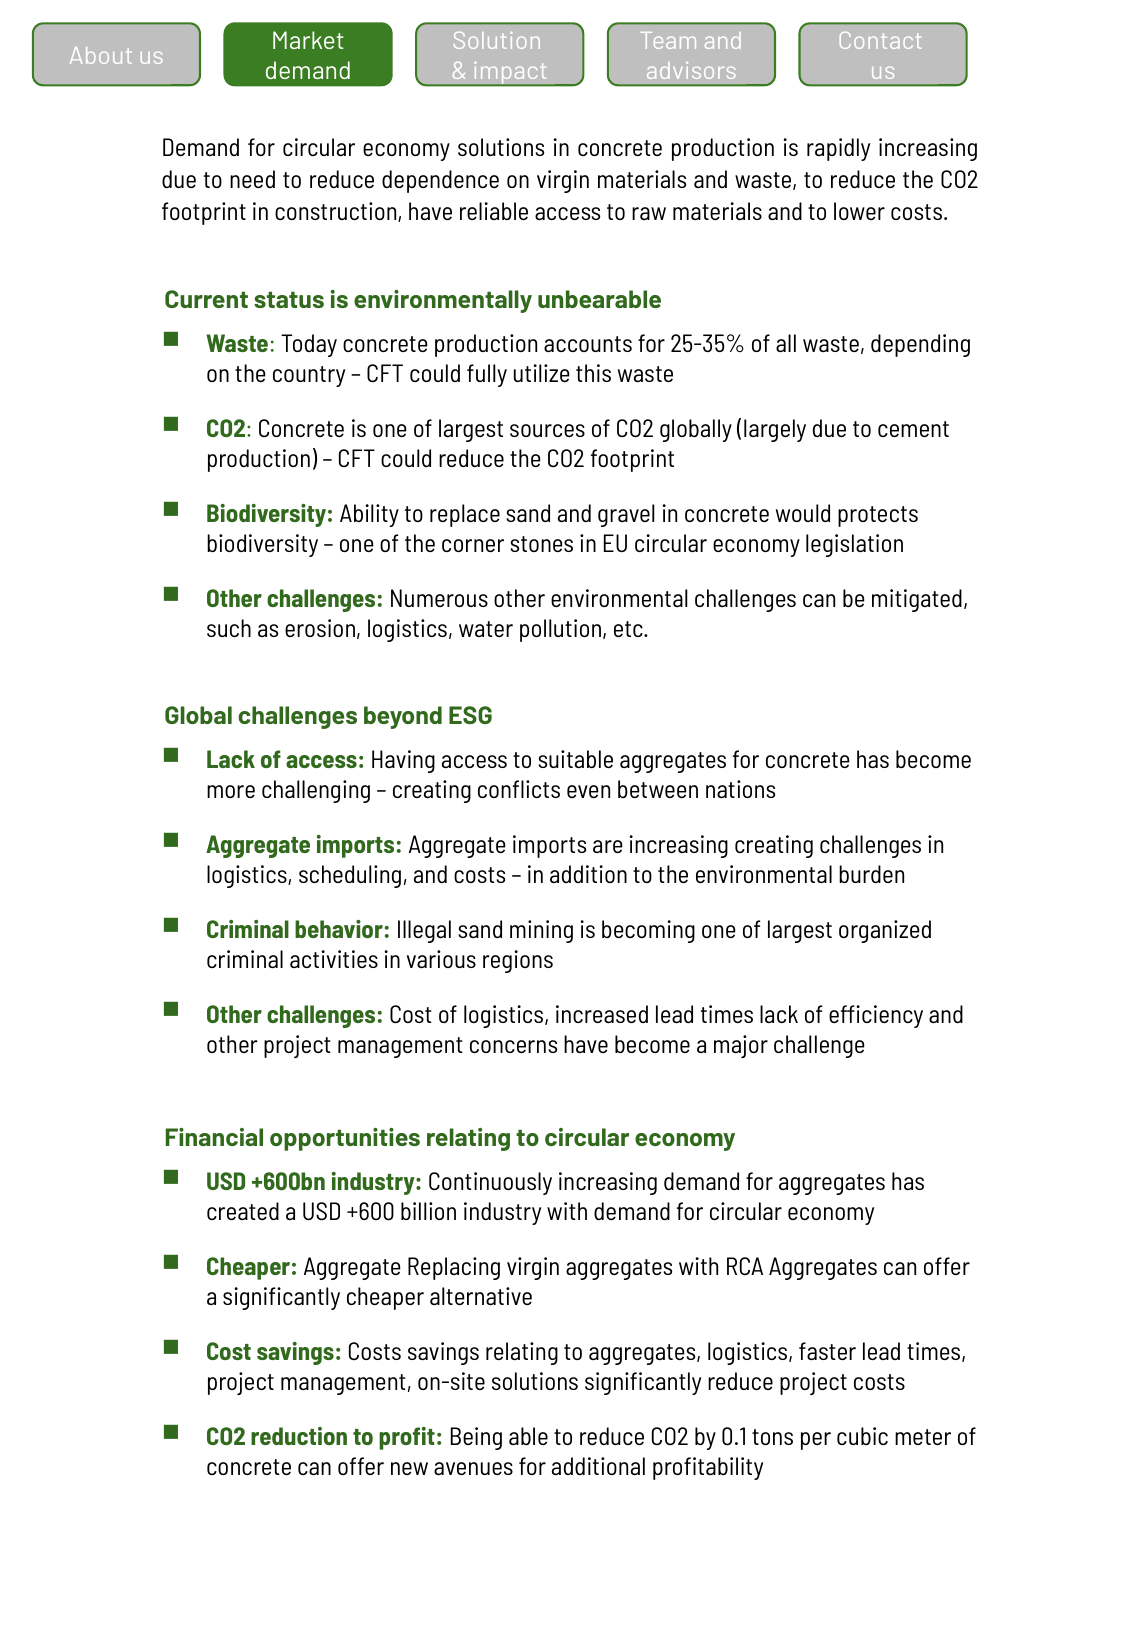

About us
Market demand
Solution
& impact
Team and advisors
Contact
us
Demand for circular economy solutions in concrete production is rapidly increasing due to need to reduce dependence on virgin materials and waste, to reduce the CO2 footprint in construction, have reliable access to raw materials and to lower costs.

Current status is environmentally unbearable
Waste: Today concrete production accounts for 25-35% of all waste, depending on the country – CFT could fully utilize this waste
CO2: Concrete is one of largest sources of CO2 globally (largely due to cement production) – CFT could reduce the CO2 footprint
Biodiversity: Ability to replace sand and gravel in concrete would protects biodiversity – one of the corner stones in EU circular economy legislation
Other challenges: Numerous other environmental challenges can be mitigated, such as erosion, logistics, water pollution, etc.
Global challenges beyond ESG
Lack of access: Having access to suitable aggregates for concrete has become more challenging – creating conflicts even between nations
Aggregate imports: Aggregate imports are increasing creating challenges in logistics, scheduling, and costs – in addition to the environmental burden
Criminal behavior: Illegal sand mining is becoming one of largest organized criminal activities in various regions
Other challenges: Cost of logistics, increased lead times lack of efficiency and other project management concerns have become a major challenge
Financial opportunities relating to circular economy
USD +600bn industry: Continuously increasing demand for aggregates has created a USD +600 billion industry with demand for circular economy
Cheaper: Aggregate Replacing virgin aggregates with RCA Aggregates can offer a significantly cheaper alternative
Cost savings: Costs savings relating to aggregates, logistics, faster lead times, project management, on-site solutions significantly reduce project costs
CO2 reduction to profit: Being able to reduce CO2 by 0.1 tons per cubic meter of concrete can offer new avenues for additional profitability